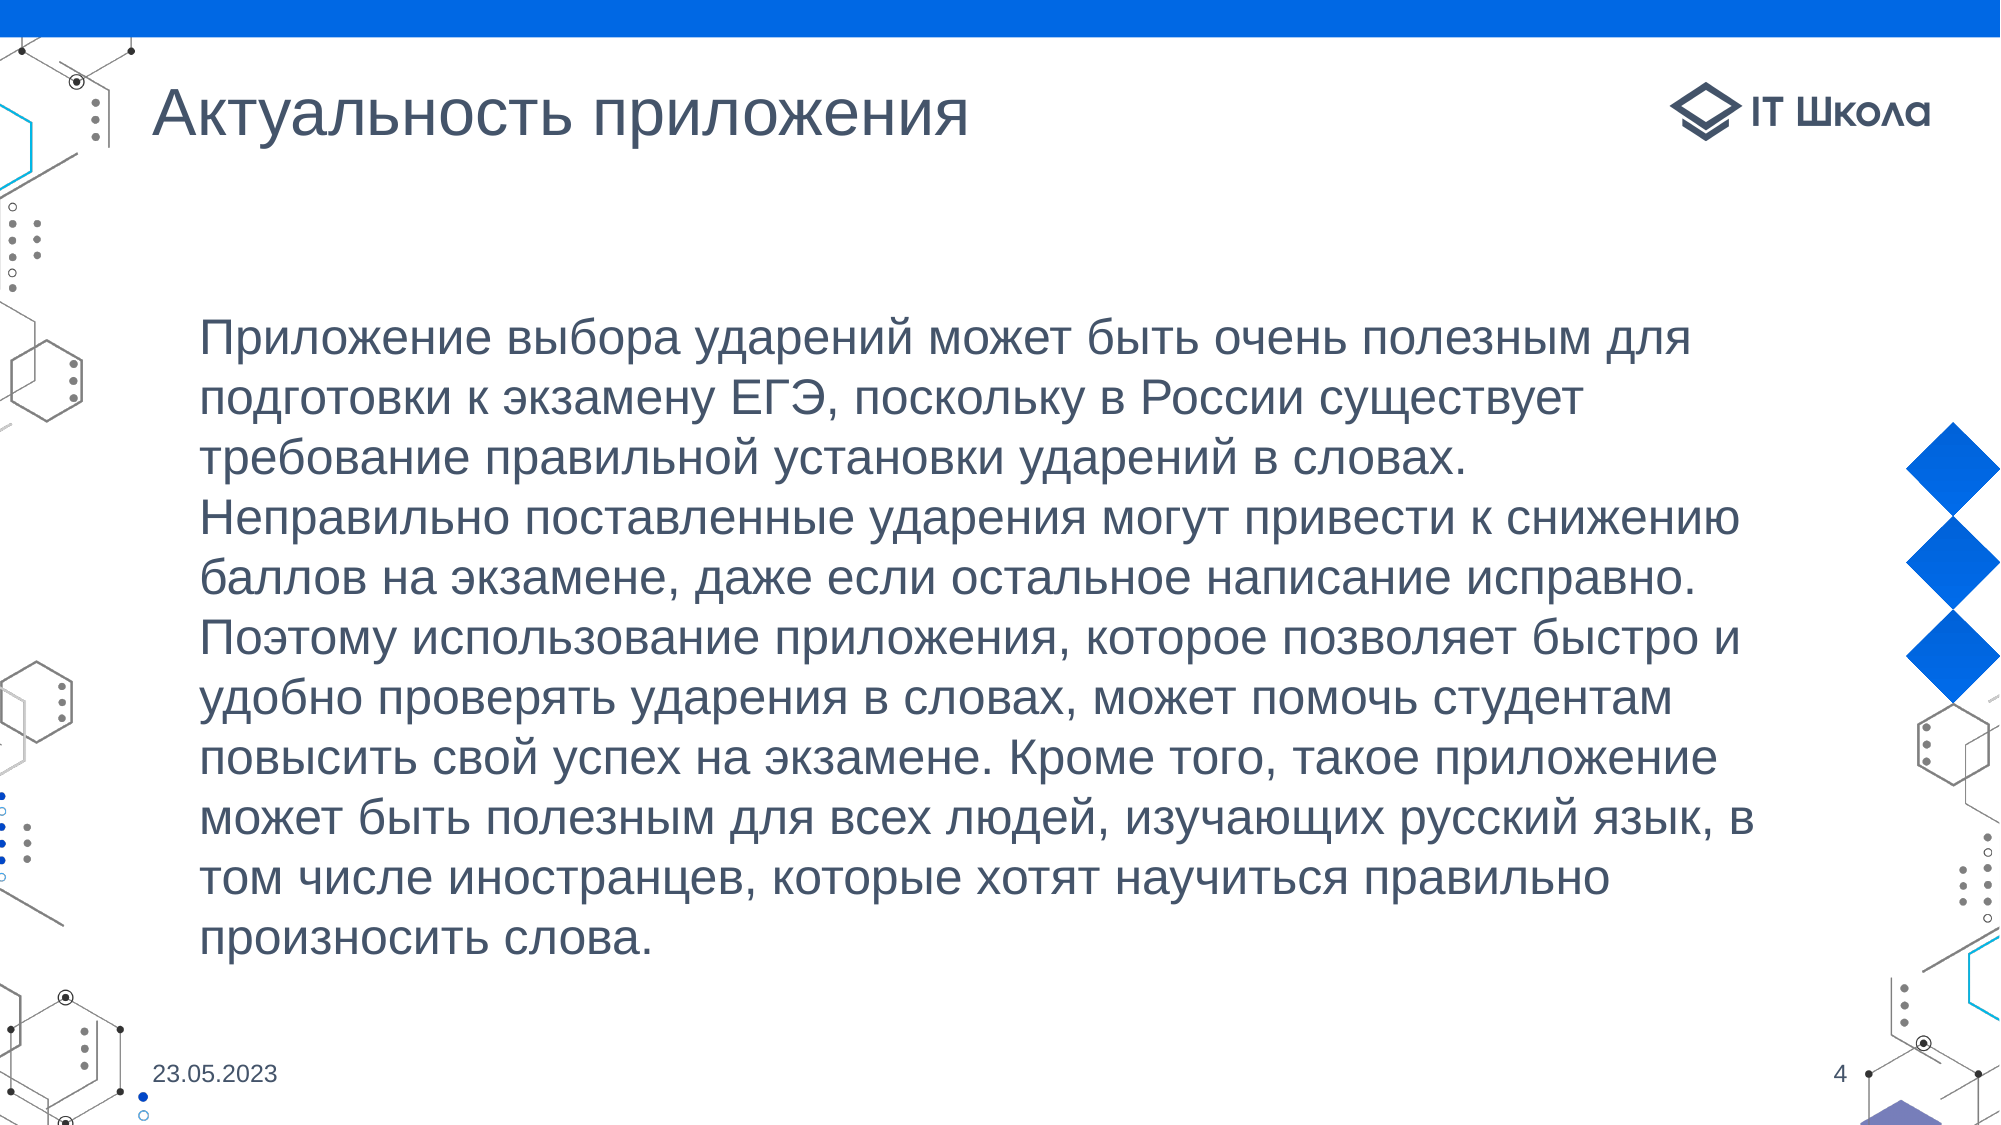

# Aктуальность приложения
Приложение выбора ударений может быть очень полезным для подготовки к экзамену ЕГЭ, поскольку в России существует требование правильной установки ударений в словах. Неправильно поставленные ударения могут привести к снижению баллов на экзамене, даже если остальное написание исправно. Поэтому использование приложения, которое позволяет быстро и удобно проверять ударения в словах, может помочь студентам повысить свой успех на экзамене. Кроме того, такое приложение может быть полезным для всех людей, изучающих русский язык, в том числе иностранцев, которые хотят научиться правильно произносить слова.
23.05.2023
4